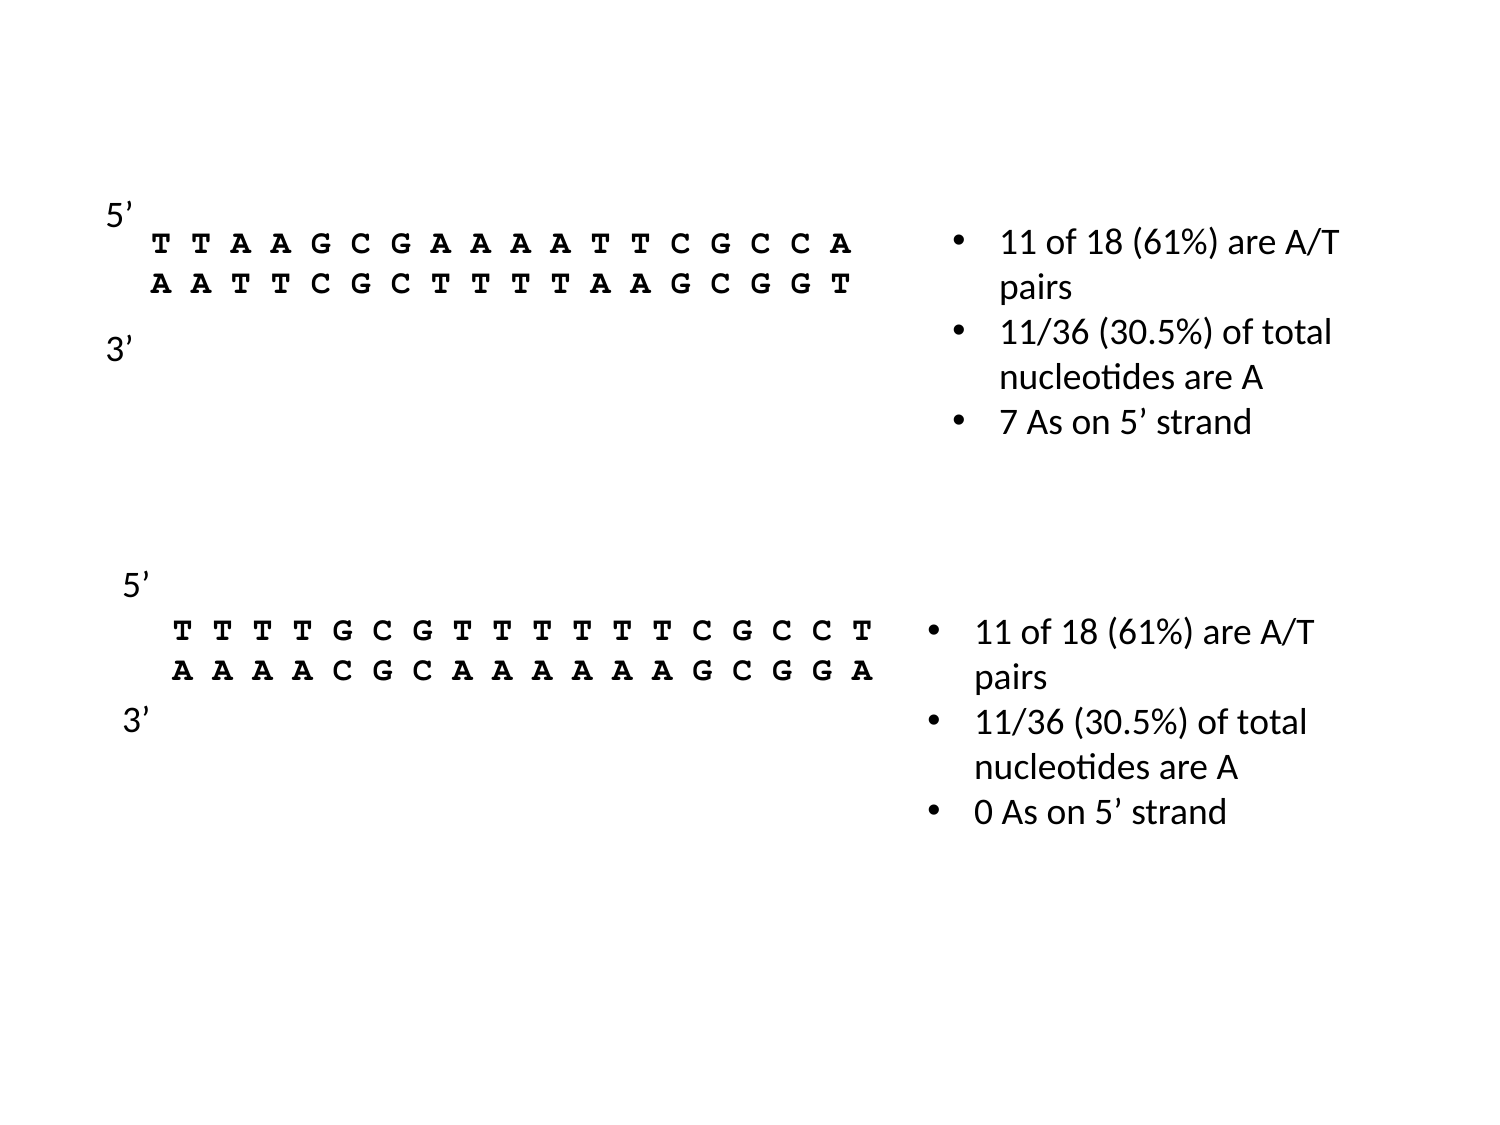

5’
11 of 18 (61%) are A/T pairs
11/36 (30.5%) of total nucleotides are A
7 As on 5’ strand
T T A A G C G A A A A T T C G C C A
A A T T C G C T T T T A A G C G G T
3’
5’
T T T T G C G T T T T T T C G C C T
A A A A C G C A A A A A A G C G G A
11 of 18 (61%) are A/T pairs
11/36 (30.5%) of total nucleotides are A
0 As on 5’ strand
3’